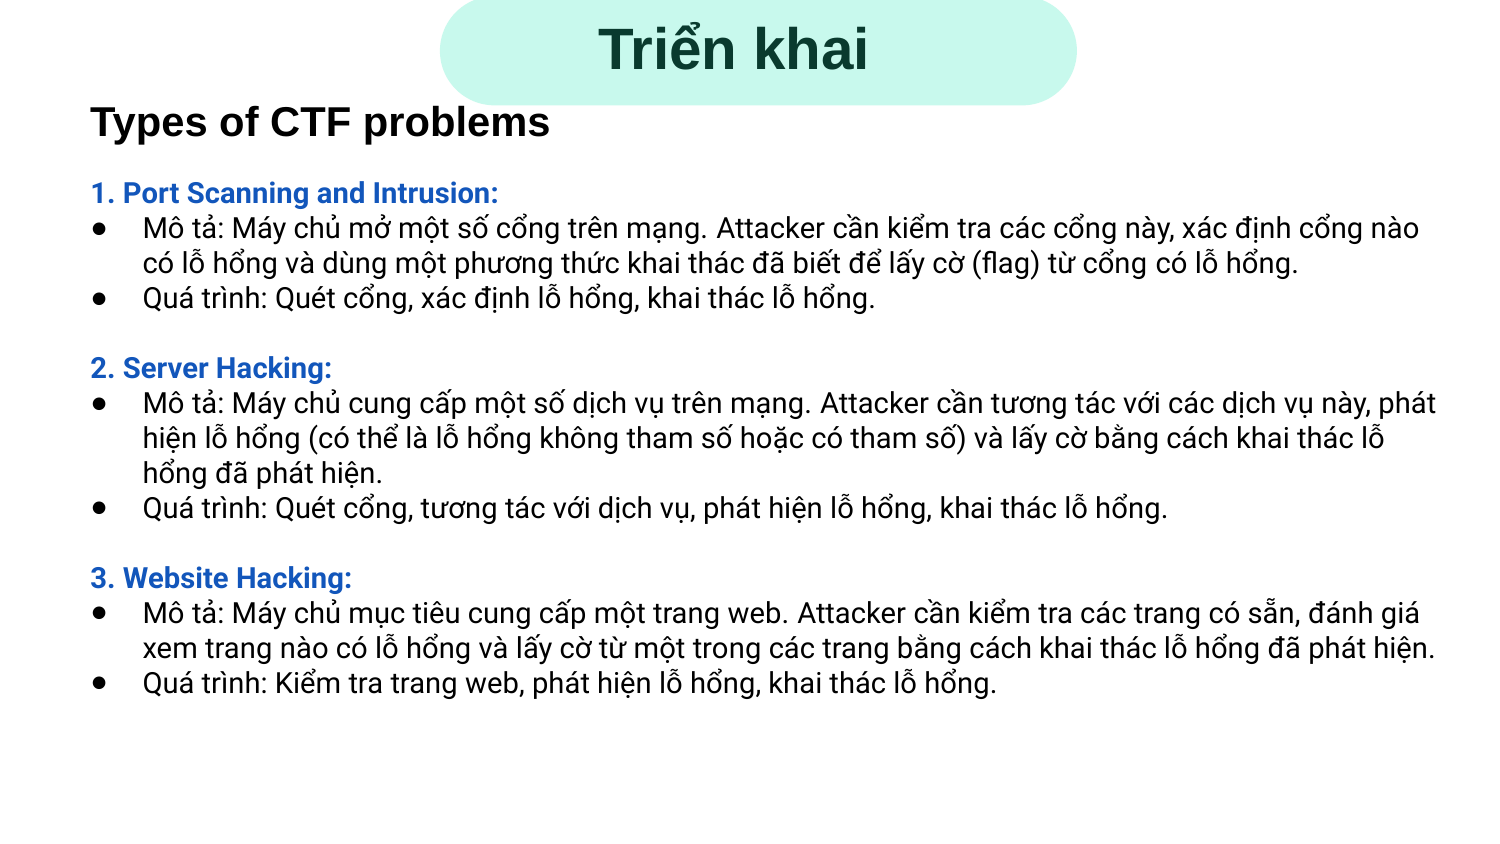

Triển khai
Types of CTF problems

1. Port Scanning and Intrusion:
Mô tả: Máy chủ mở một số cổng trên mạng. Attacker cần kiểm tra các cổng này, xác định cổng nào có lỗ hổng và dùng một phương thức khai thác đã biết để lấy cờ (flag) từ cổng có lỗ hổng.
Quá trình: Quét cổng, xác định lỗ hổng, khai thác lỗ hổng.

2. Server Hacking:
Mô tả: Máy chủ cung cấp một số dịch vụ trên mạng. Attacker cần tương tác với các dịch vụ này, phát hiện lỗ hổng (có thể là lỗ hổng không tham số hoặc có tham số) và lấy cờ bằng cách khai thác lỗ hổng đã phát hiện.
Quá trình: Quét cổng, tương tác với dịch vụ, phát hiện lỗ hổng, khai thác lỗ hổng.

3. Website Hacking:
Mô tả: Máy chủ mục tiêu cung cấp một trang web. Attacker cần kiểm tra các trang có sẵn, đánh giá xem trang nào có lỗ hổng và lấy cờ từ một trong các trang bằng cách khai thác lỗ hổng đã phát hiện.
Quá trình: Kiểm tra trang web, phát hiện lỗ hổng, khai thác lỗ hổng.